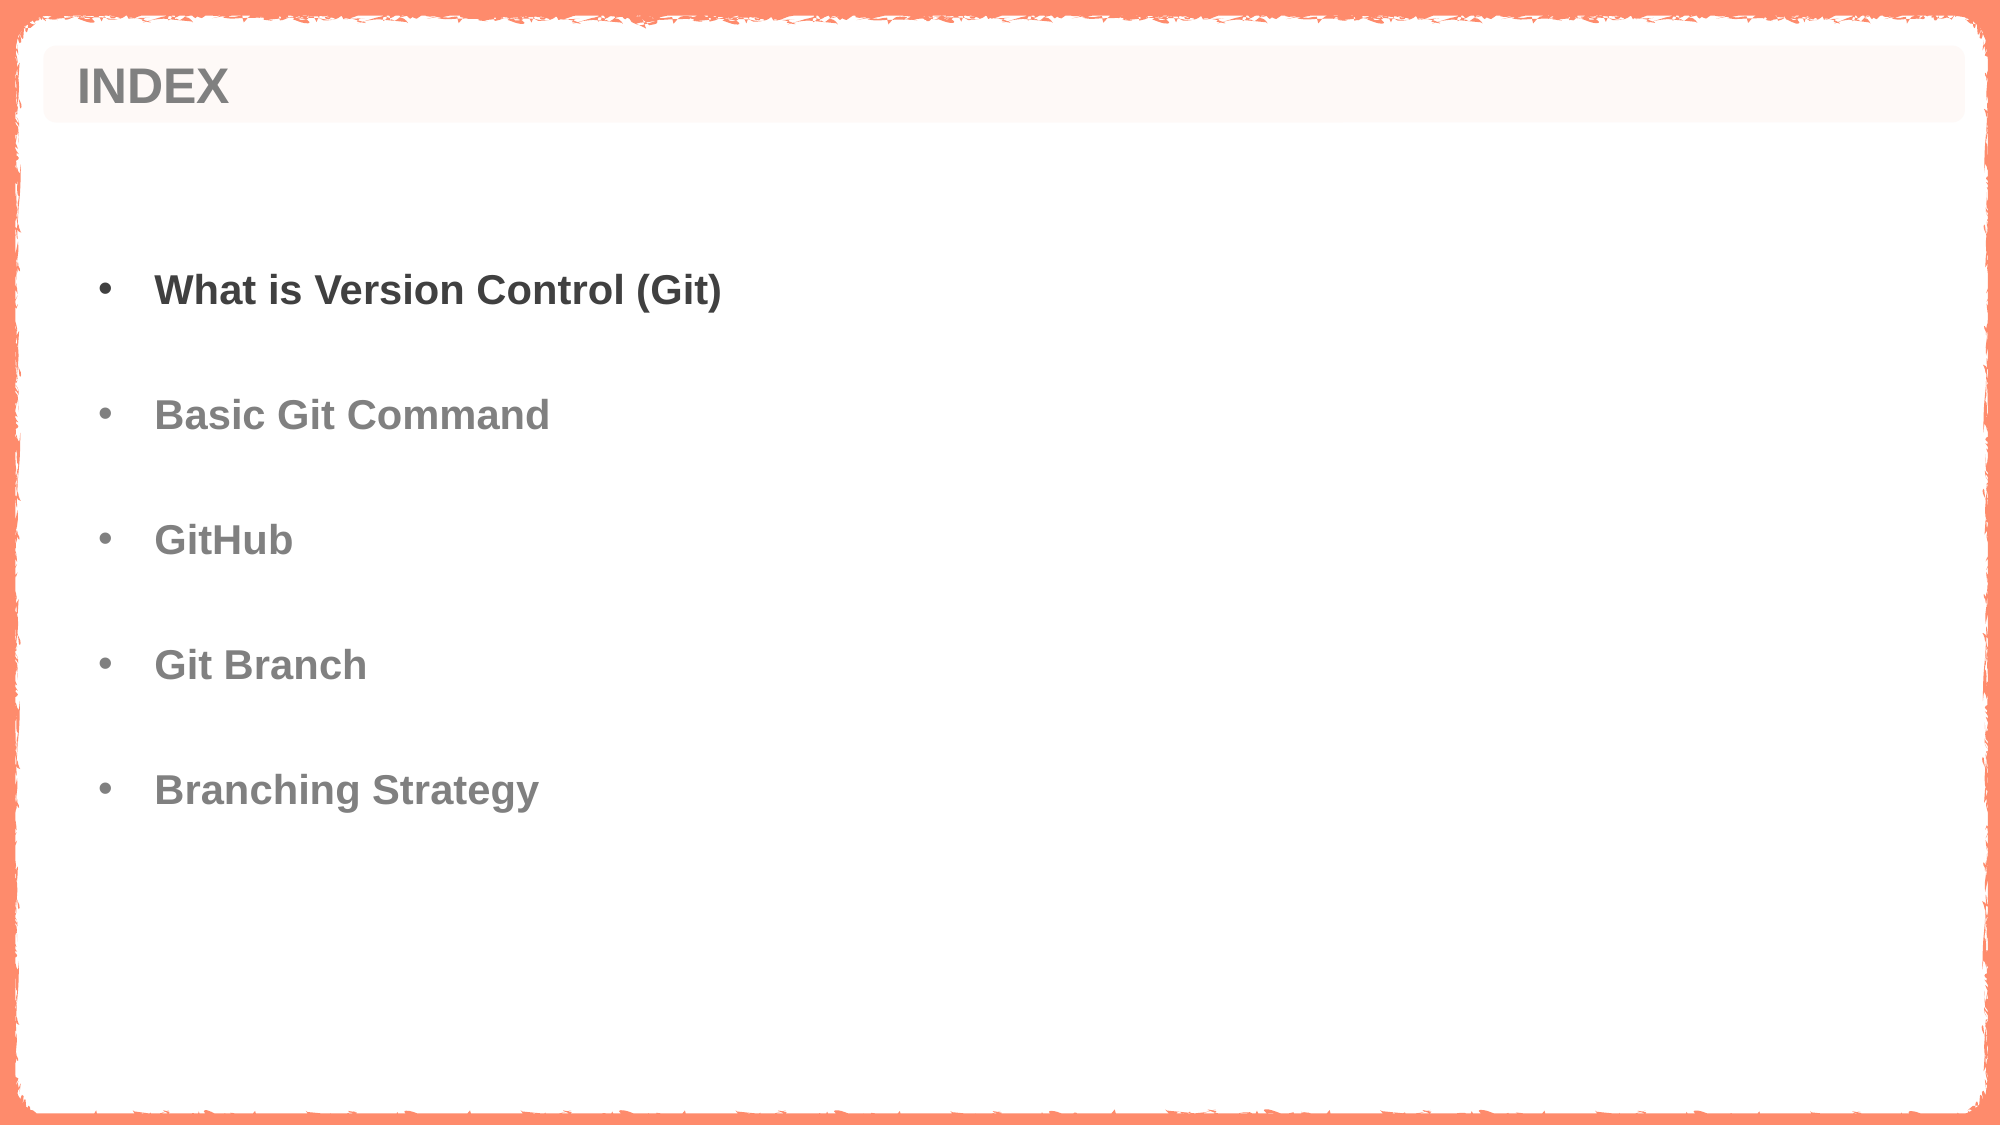

INDEX
What is Version Control (Git)
Basic Git Command
GitHub
Git Branch
Branching Strategy